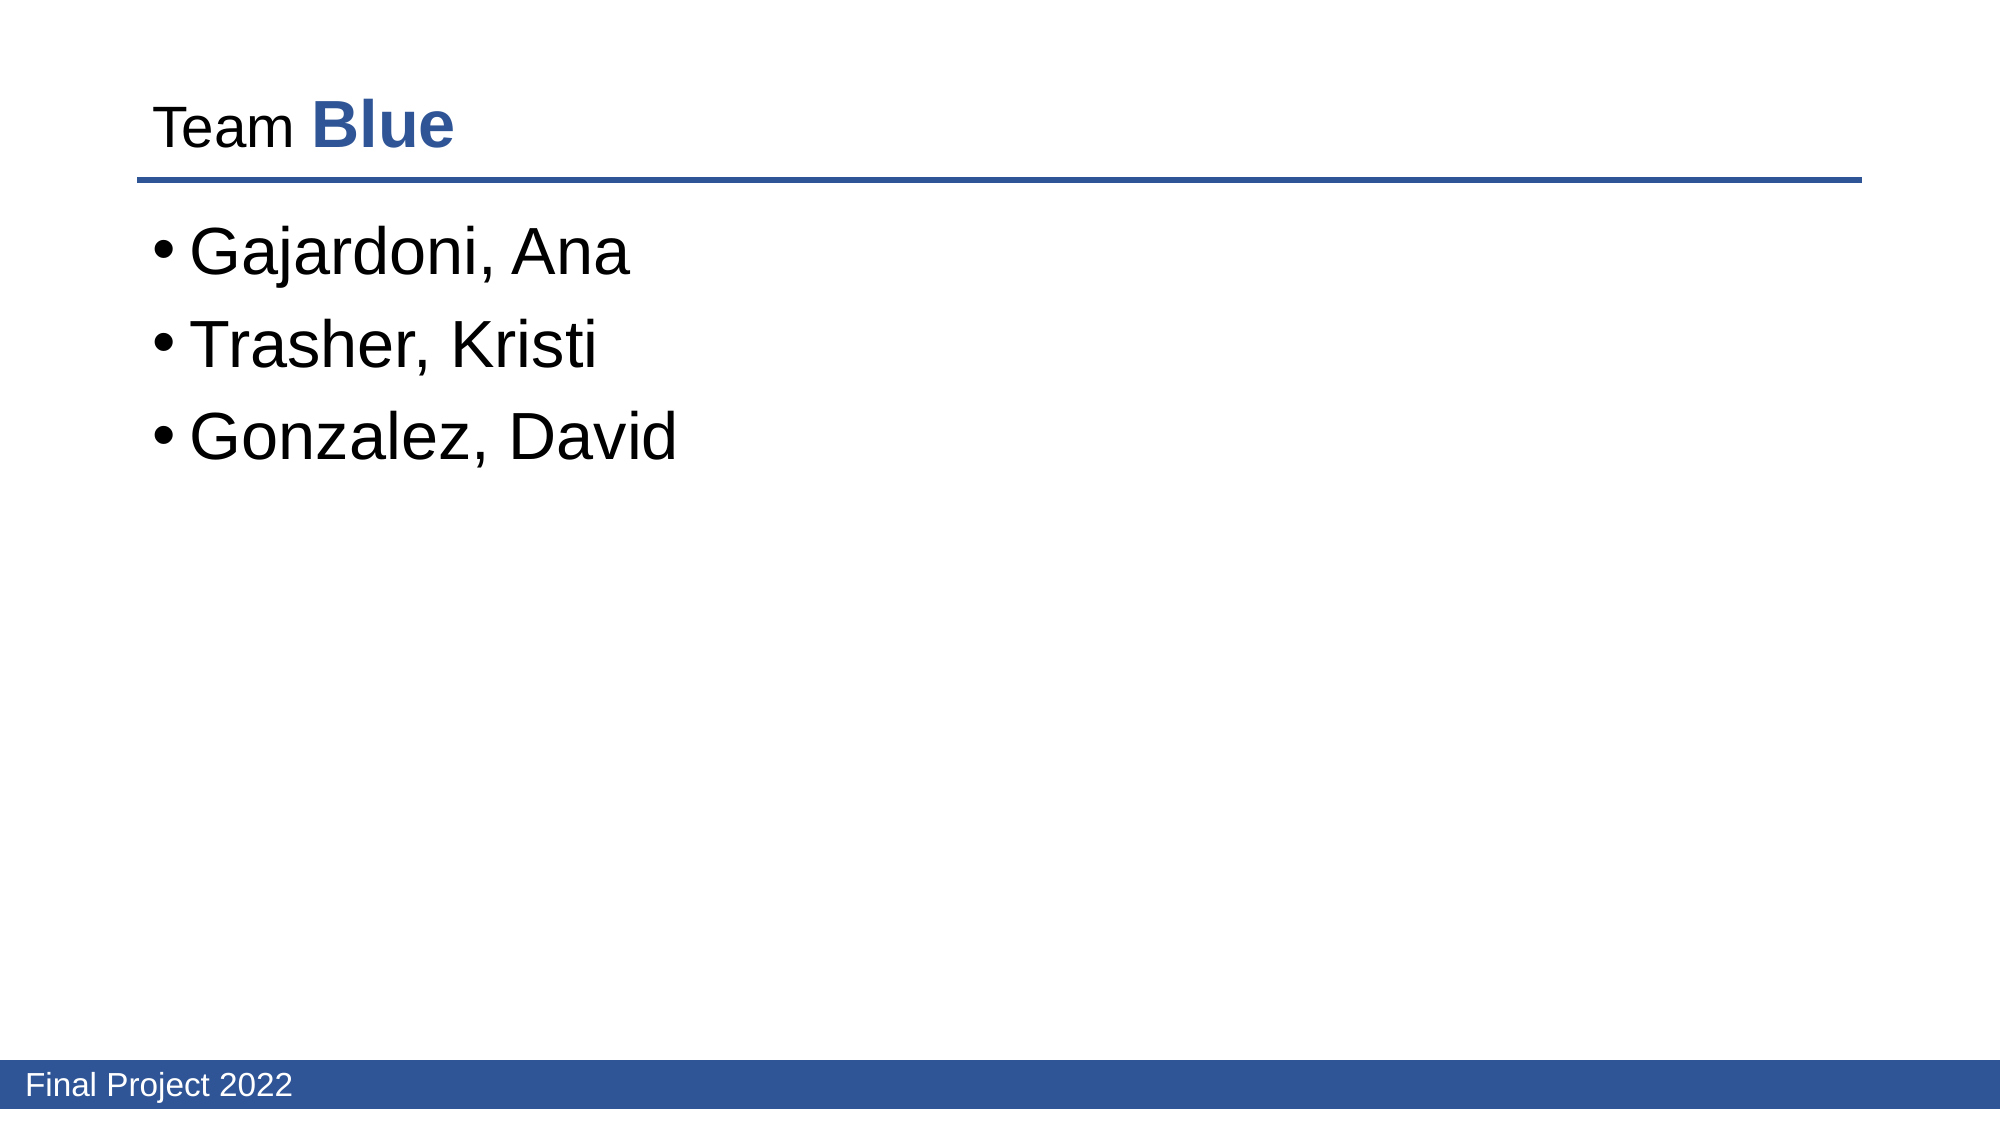

# Team Blue
Gajardoni, Ana
Trasher, Kristi
Gonzalez, David
Final Project 2022